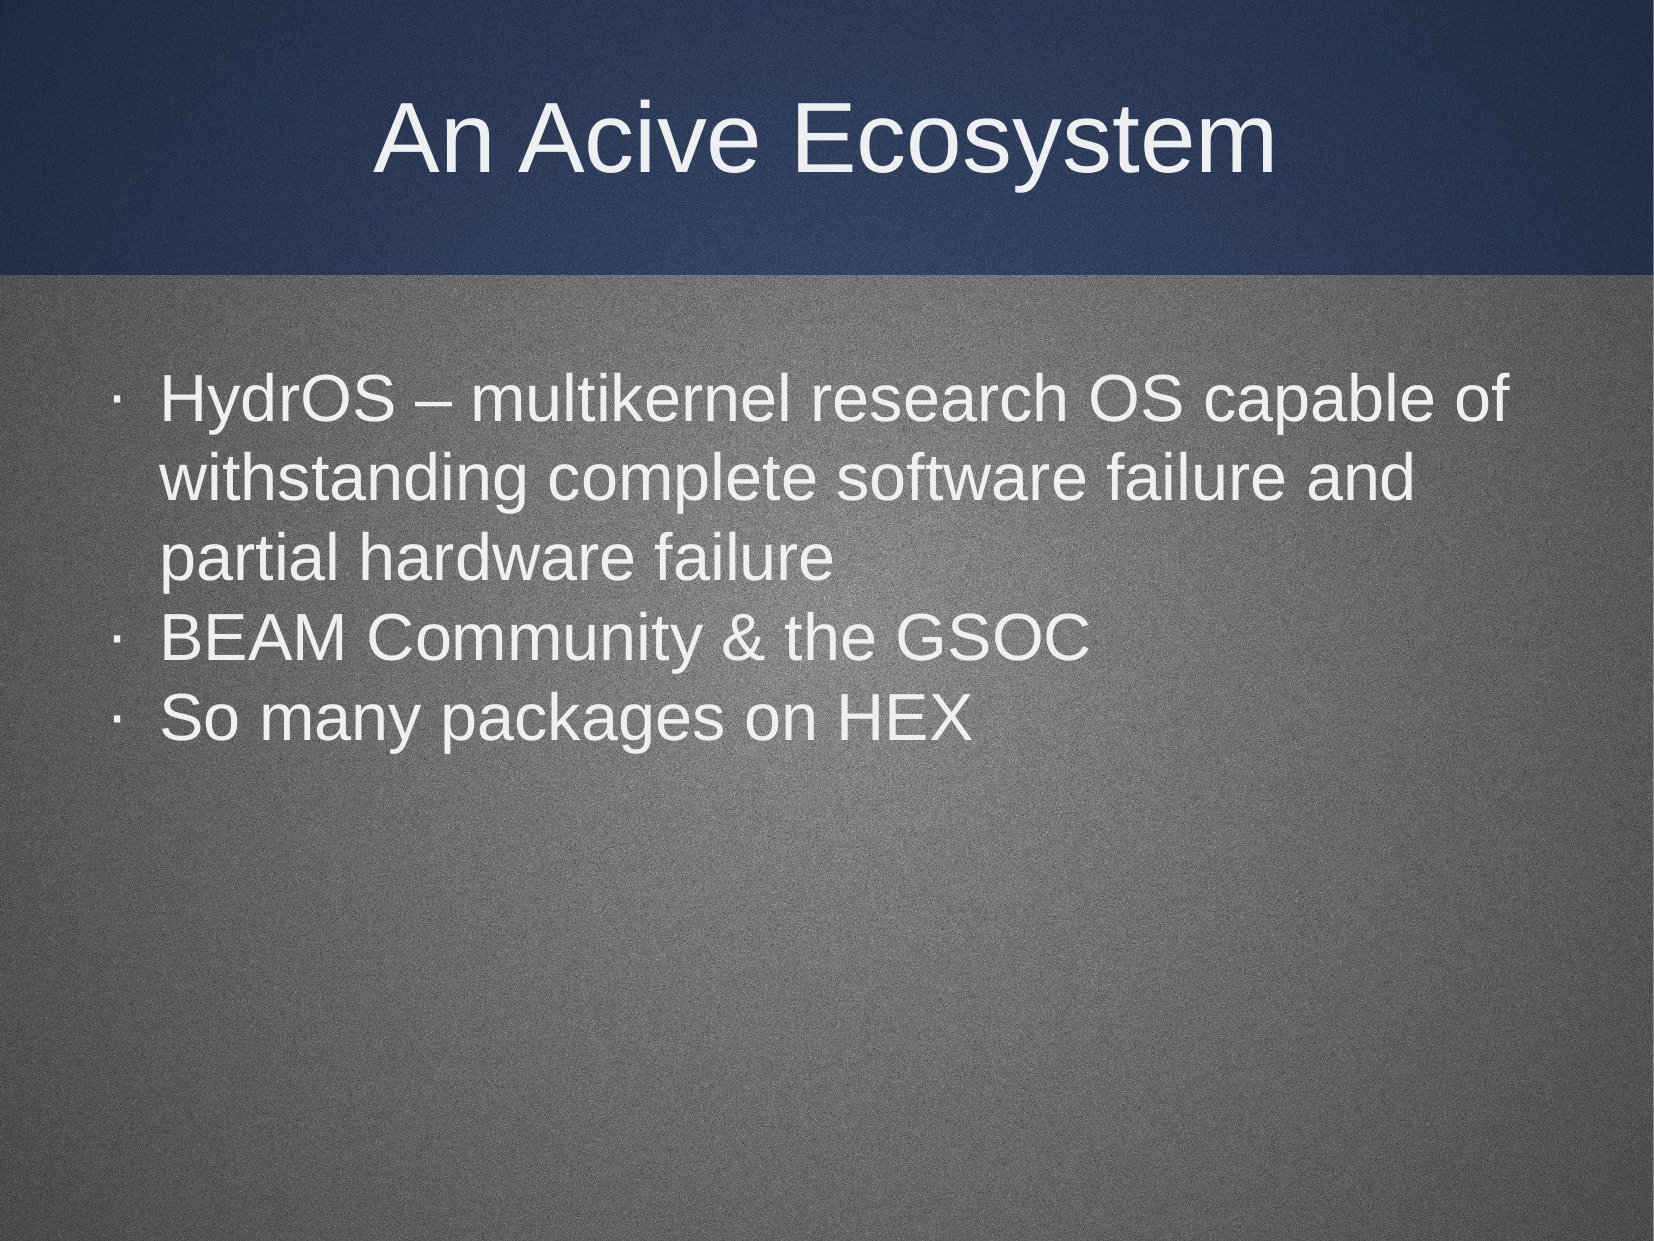

An Acive Ecosystem
HydrOS – multikernel research OS capable of withstanding complete software failure and partial hardware failure
BEAM Community & the GSOC
So many packages on HEX